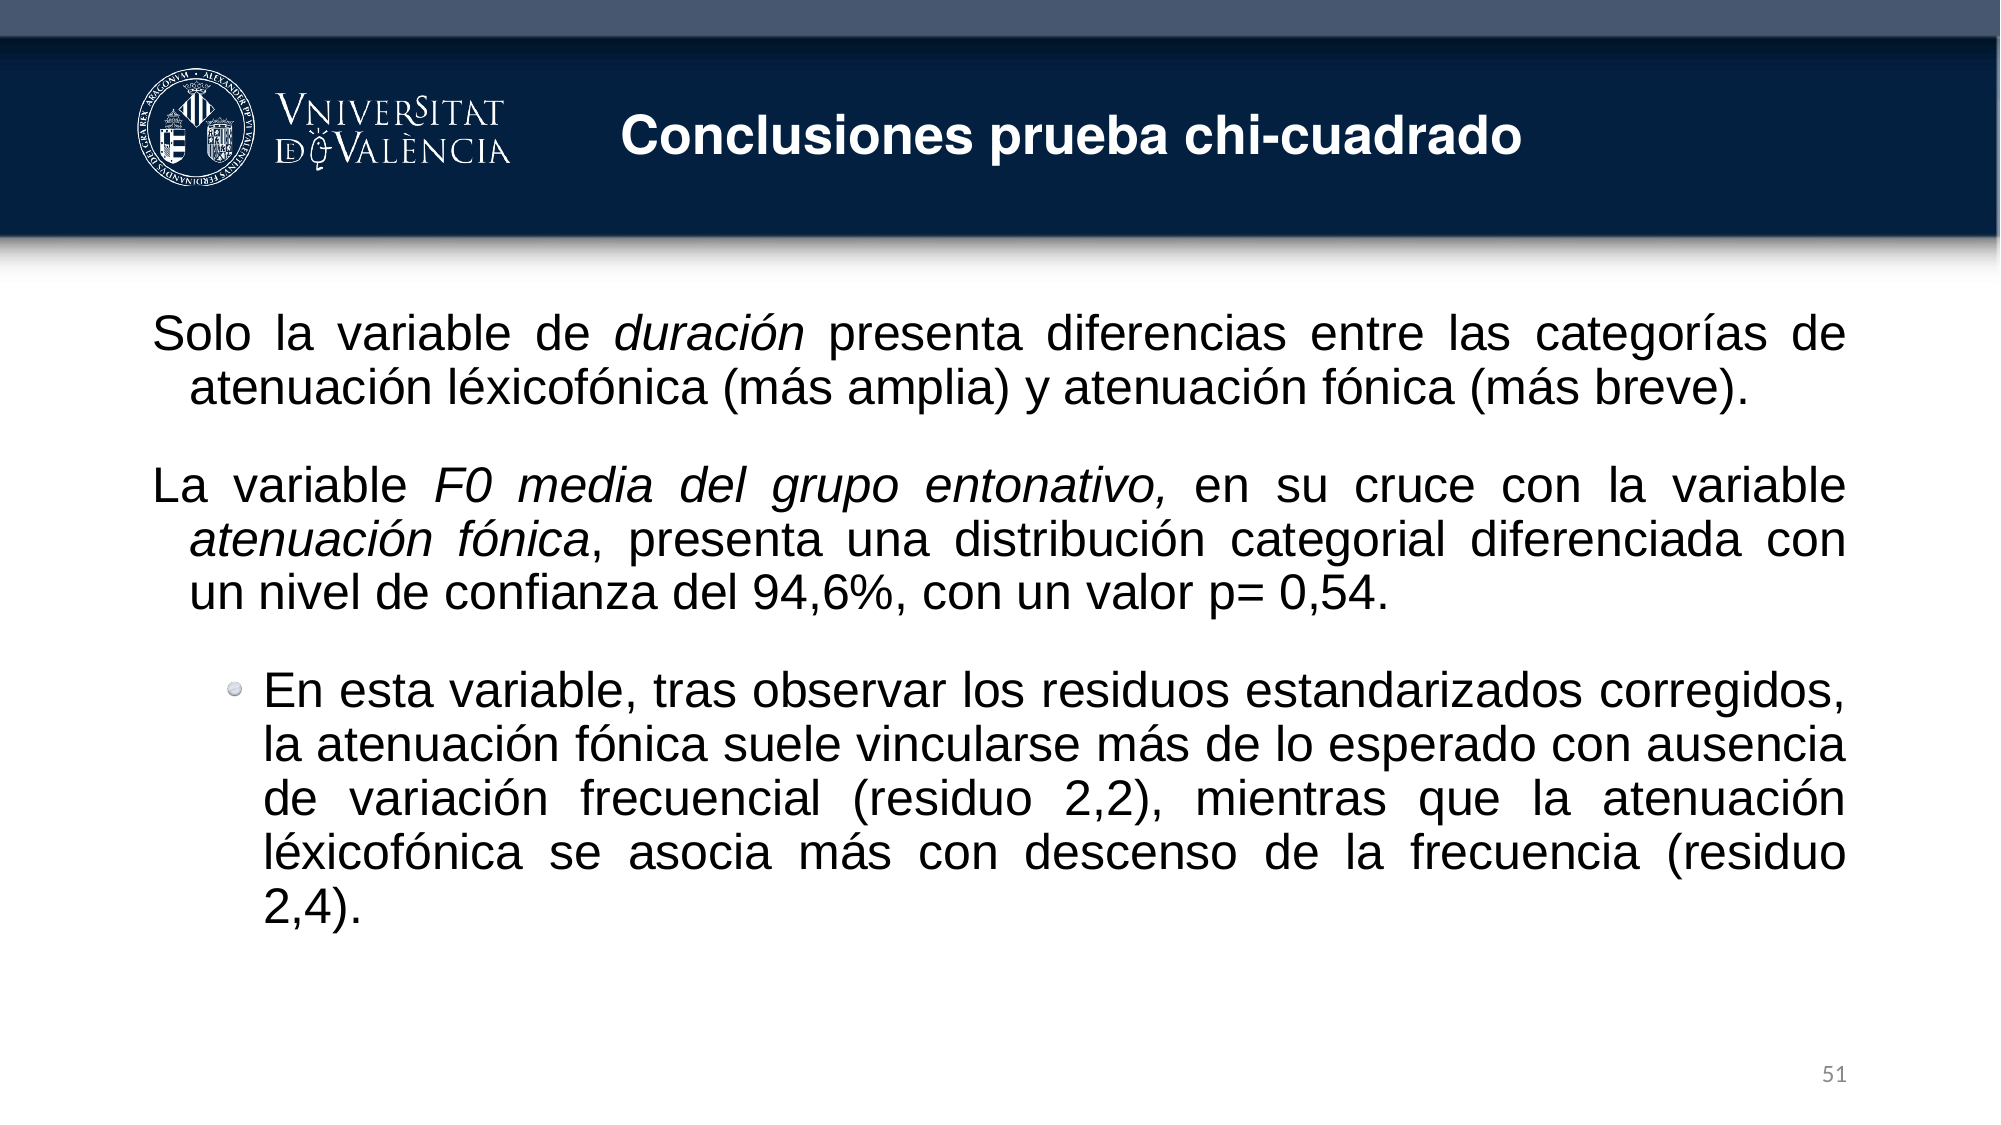

# Conclusiones prueba chi-cuadrado
Solo la variable de duración presenta diferencias entre las categorías de atenuación léxicofónica (más amplia) y atenuación fónica (más breve).
La variable F0 media del grupo entonativo, en su cruce con la variable atenuación fónica, presenta una distribución categorial diferenciada con un nivel de confianza del 94,6%, con un valor p= 0,54.
En esta variable, tras observar los residuos estandarizados corregidos, la atenuación fónica suele vincularse más de lo esperado con ausencia de variación frecuencial (residuo 2,2), mientras que la atenuación léxicofónica se asocia más con descenso de la frecuencia (residuo 2,4).
51